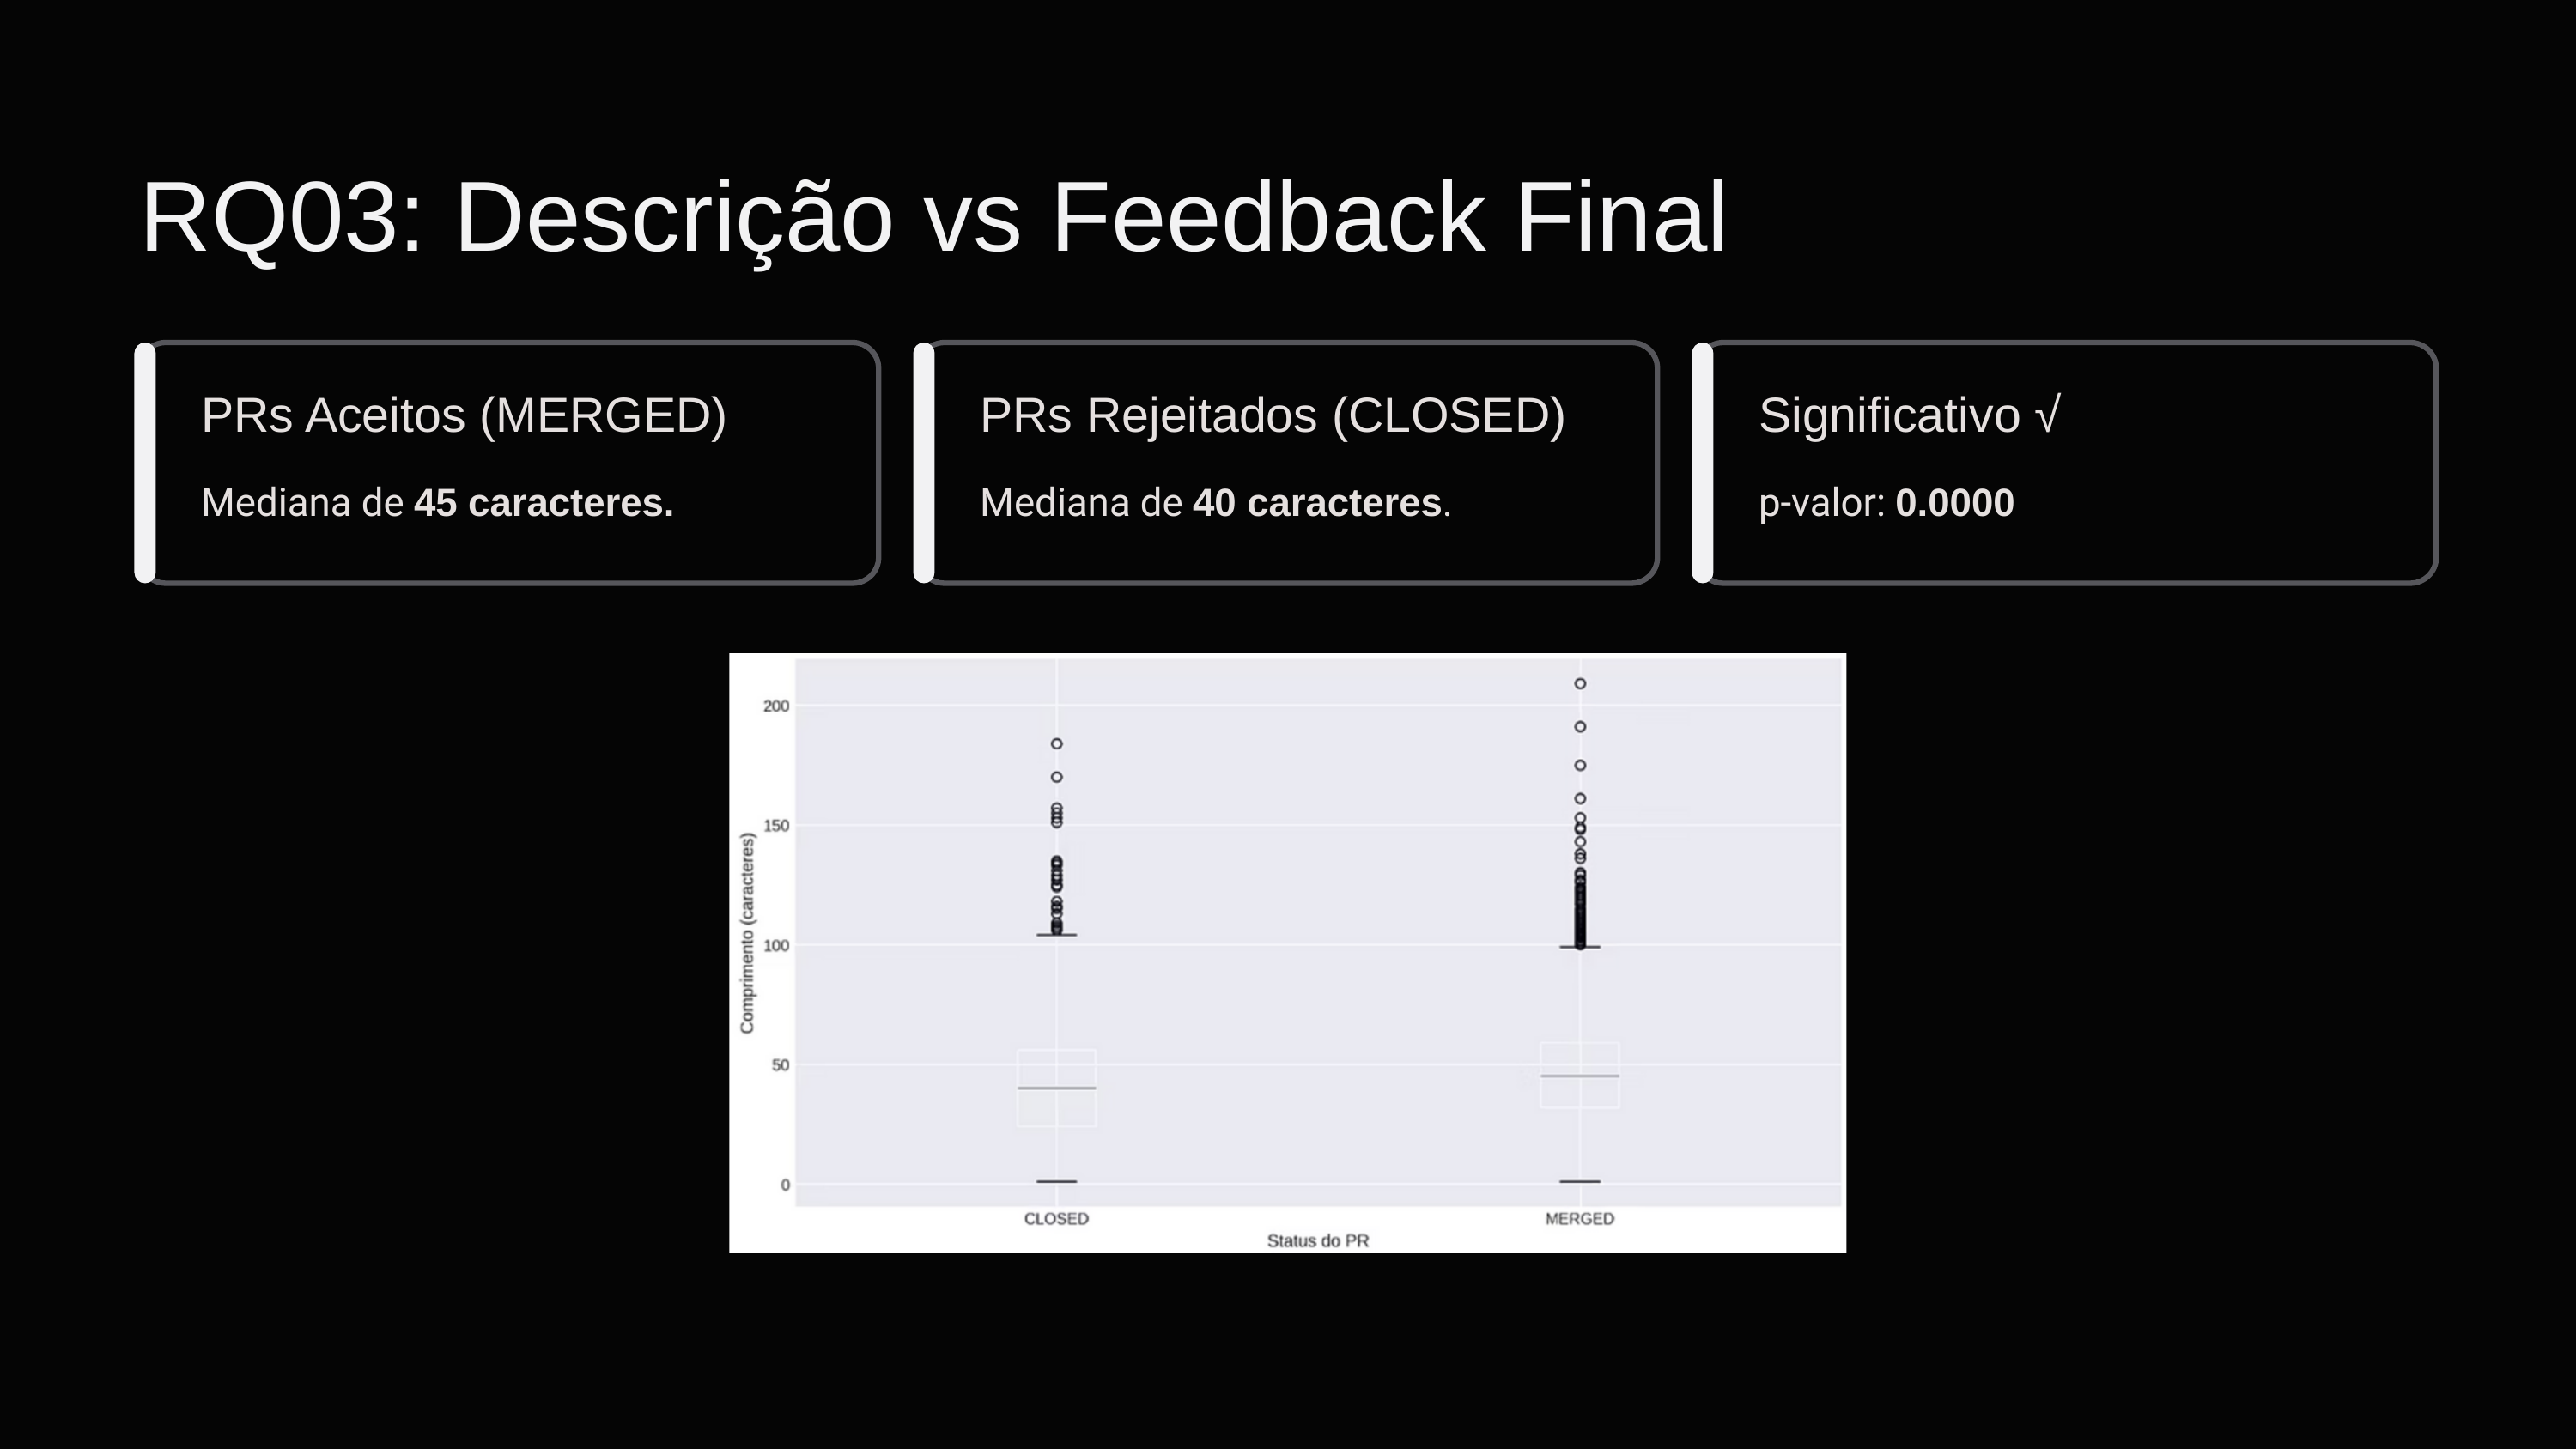

RQ03: Descrição vs Feedback Final

PRs Aceitos (MERGED)
PRs Rejeitados (CLOSED)
Significativo √
Mediana de 45 caracteres.
Mediana de 40 caracteres.
p-valor: 0.0000